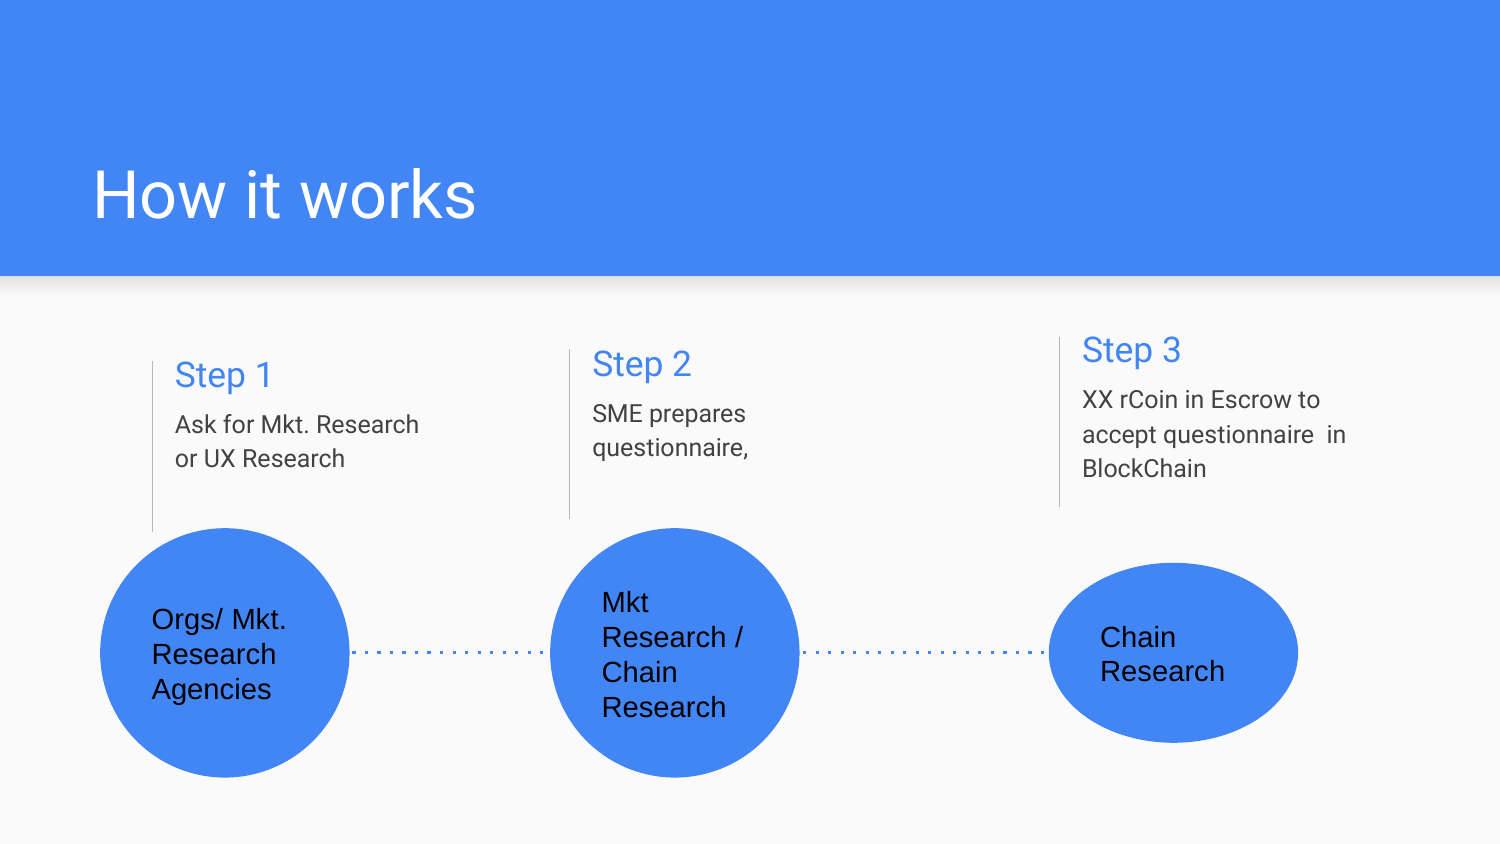

# How it works
Step 3
Step 2
Step 1
XX rCoin in Escrow to accept questionnaire  in BlockChain
SME prepares questionnaire,

Ask for Mkt. Research or UX Research
Orgs/ Mkt. Research Agencies
Mkt Research / Chain Research
Chain Research